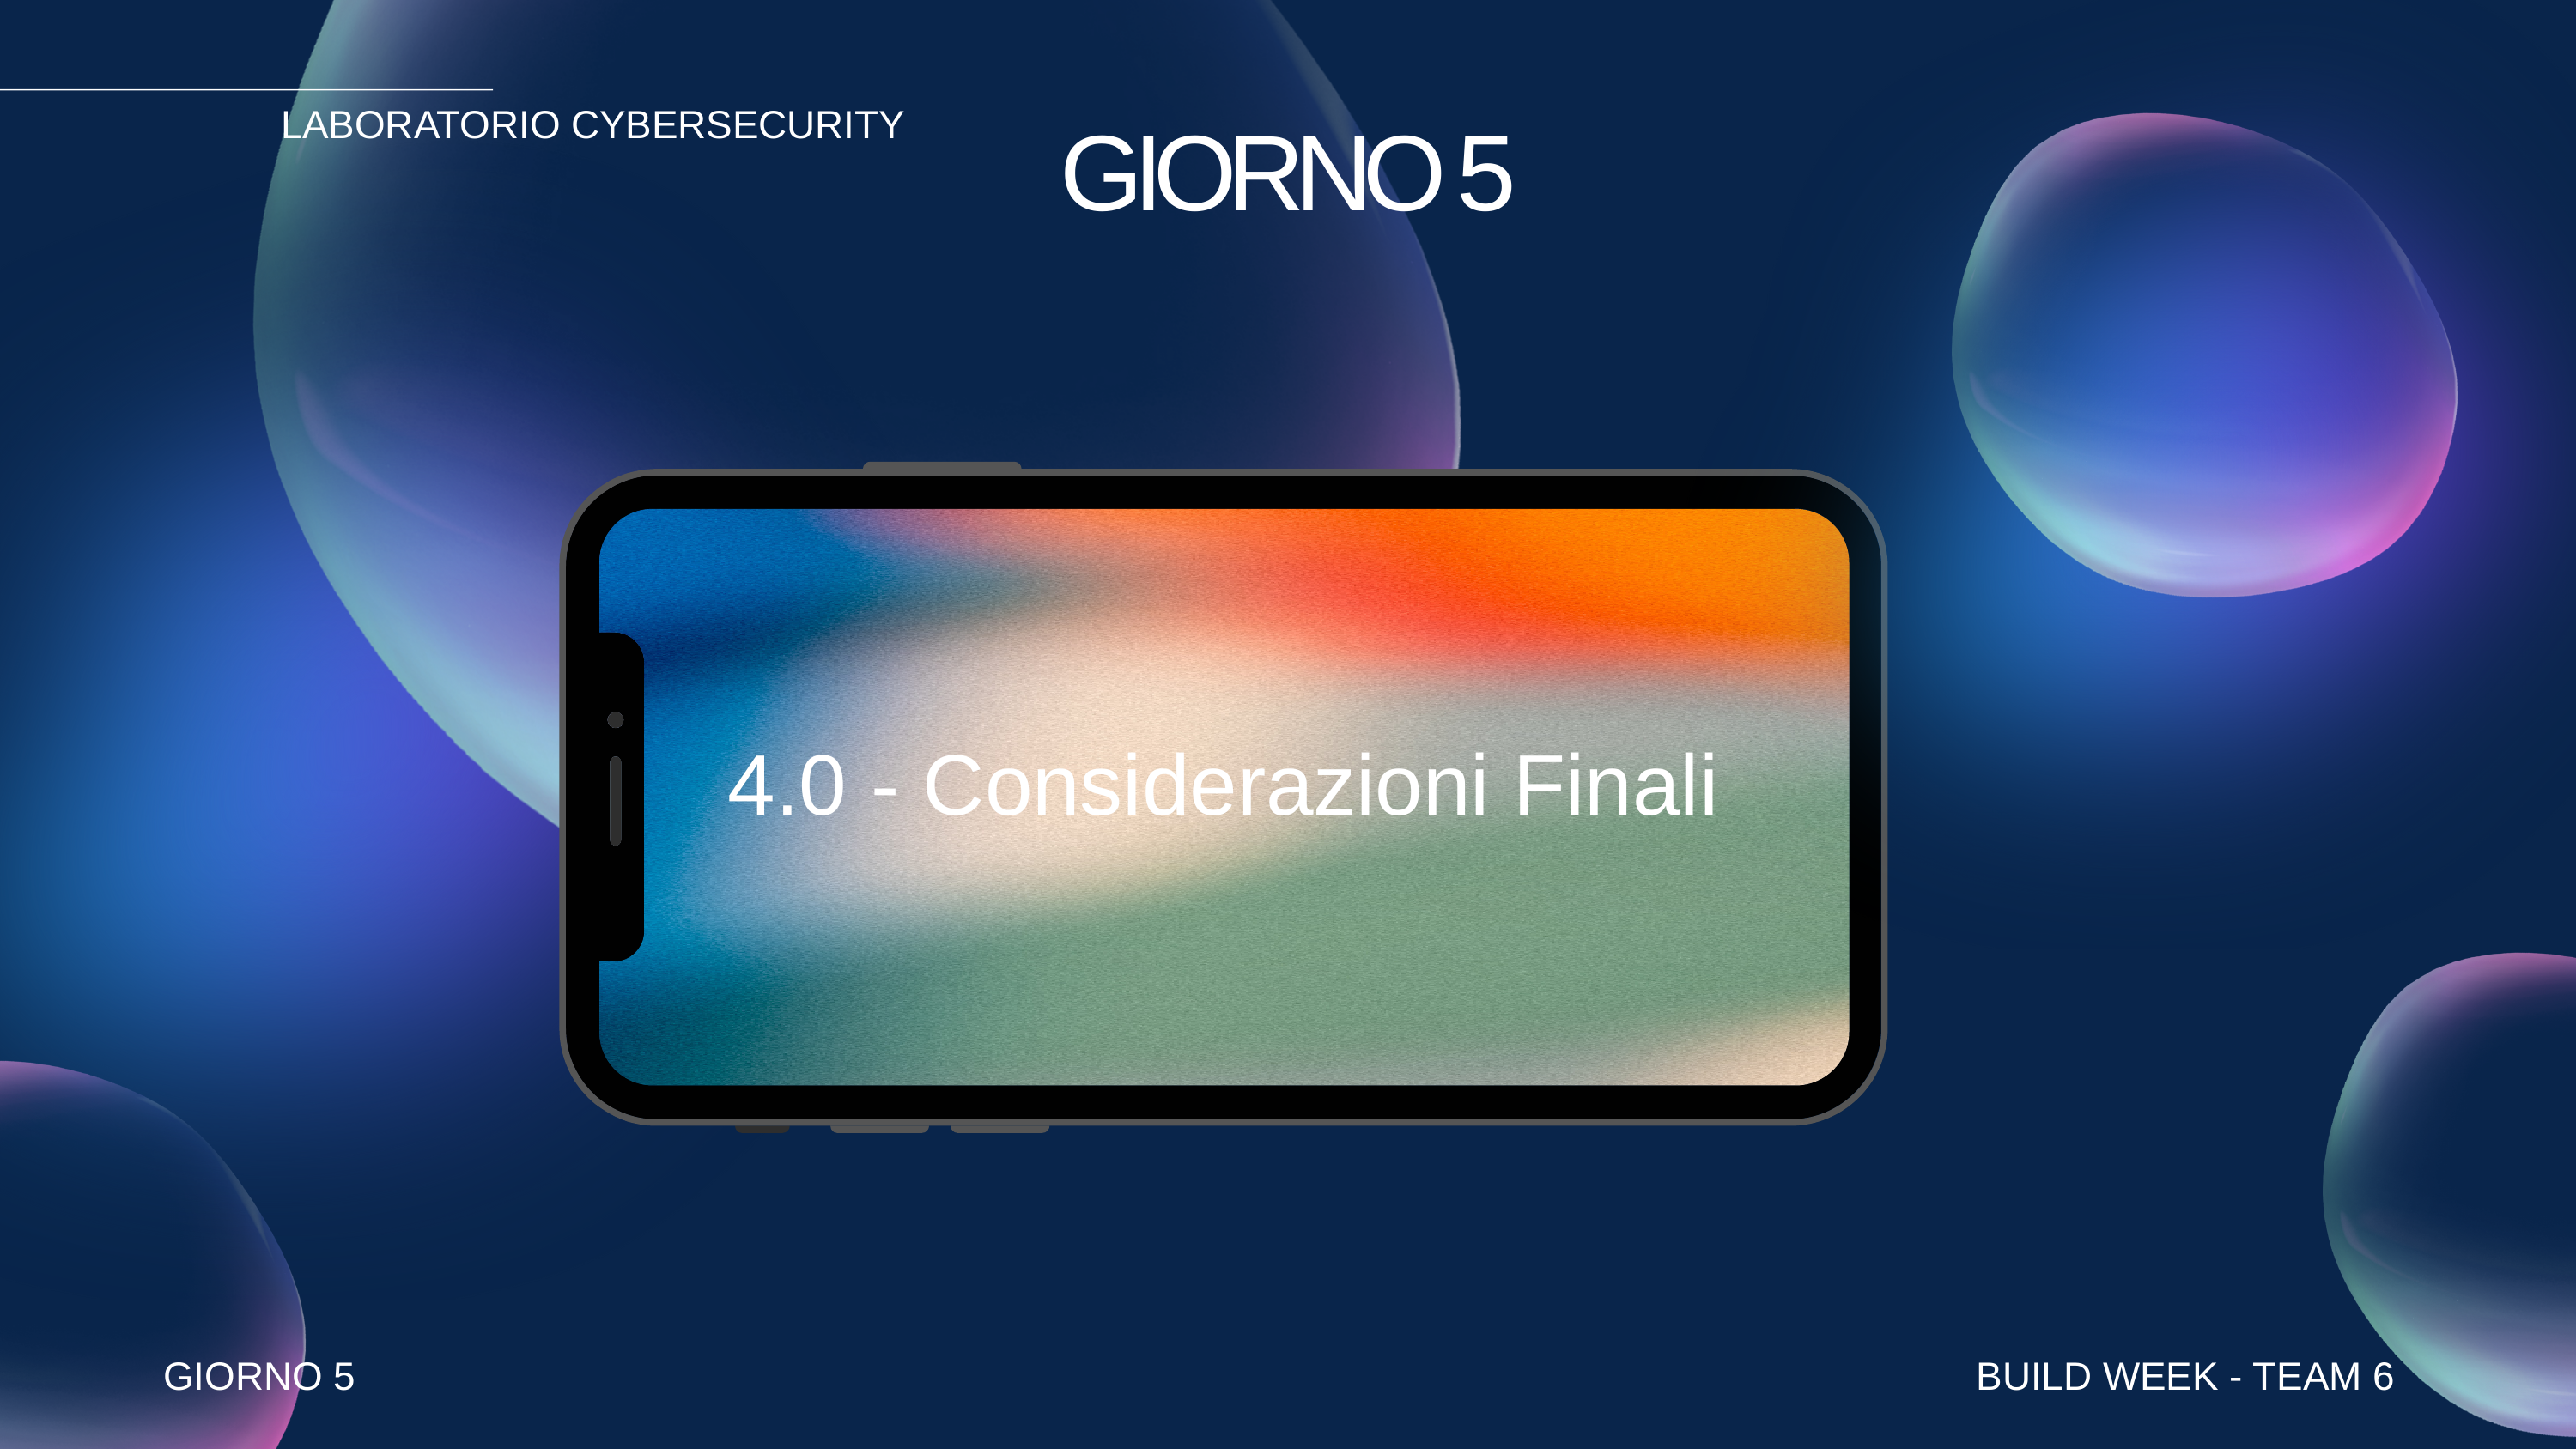

GIORNO 5

LABORATORIO CYBERSECURITY

4.0 - Considerazioni Finali

GIORNO 5
BUILD WEEK - TEAM 6